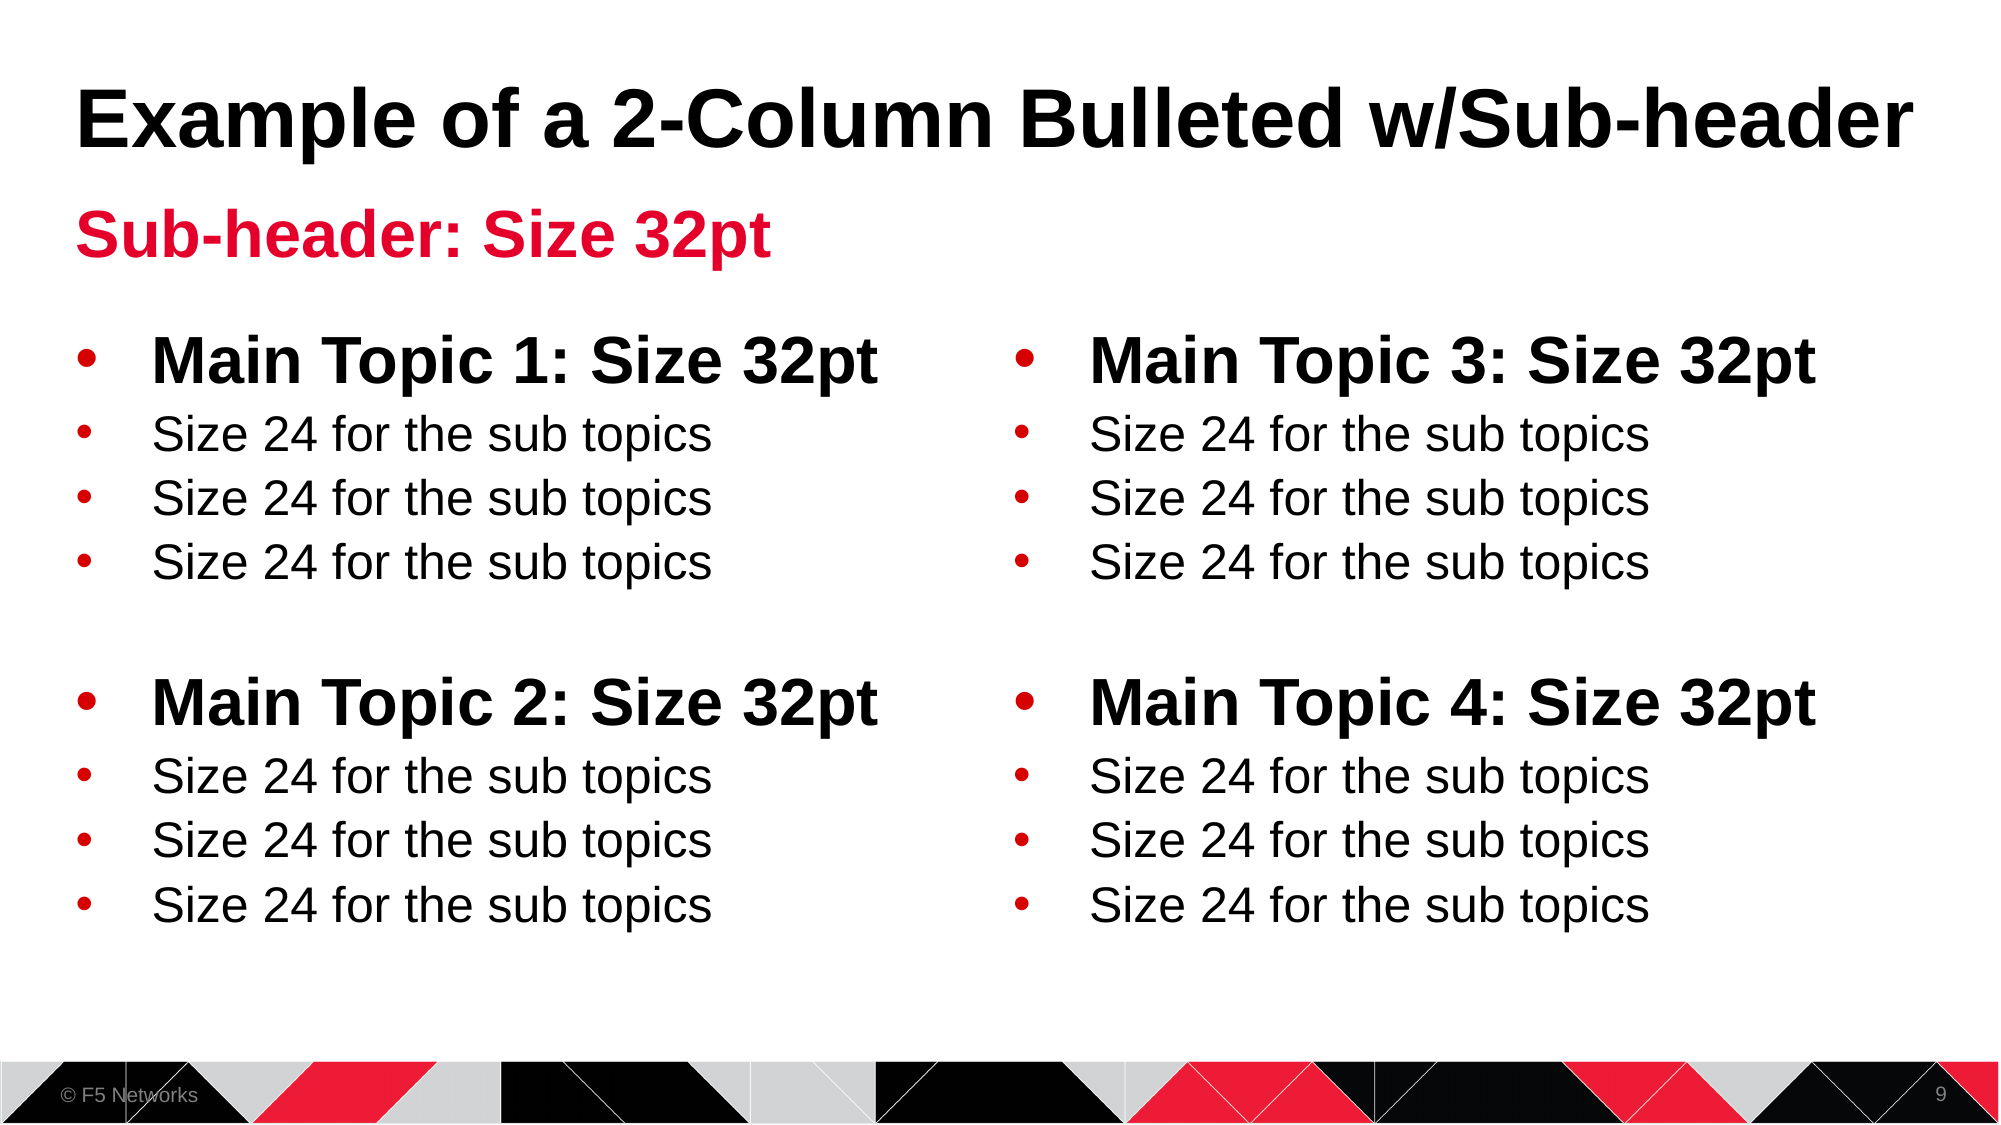

# Example of a 2-Column Bulleted w/Sub-header
Sub-header: Size 32pt
Main Topic 1: Size 32pt
Size 24 for the sub topics
Size 24 for the sub topics
Size 24 for the sub topics

Main Topic 2: Size 32pt
Size 24 for the sub topics
Size 24 for the sub topics
Size 24 for the sub topics

Main Topic 3: Size 32pt
Size 24 for the sub topics
Size 24 for the sub topics
Size 24 for the sub topics

Main Topic 4: Size 32pt
Size 24 for the sub topics
Size 24 for the sub topics
Size 24 for the sub topics

9
© F5 Networks